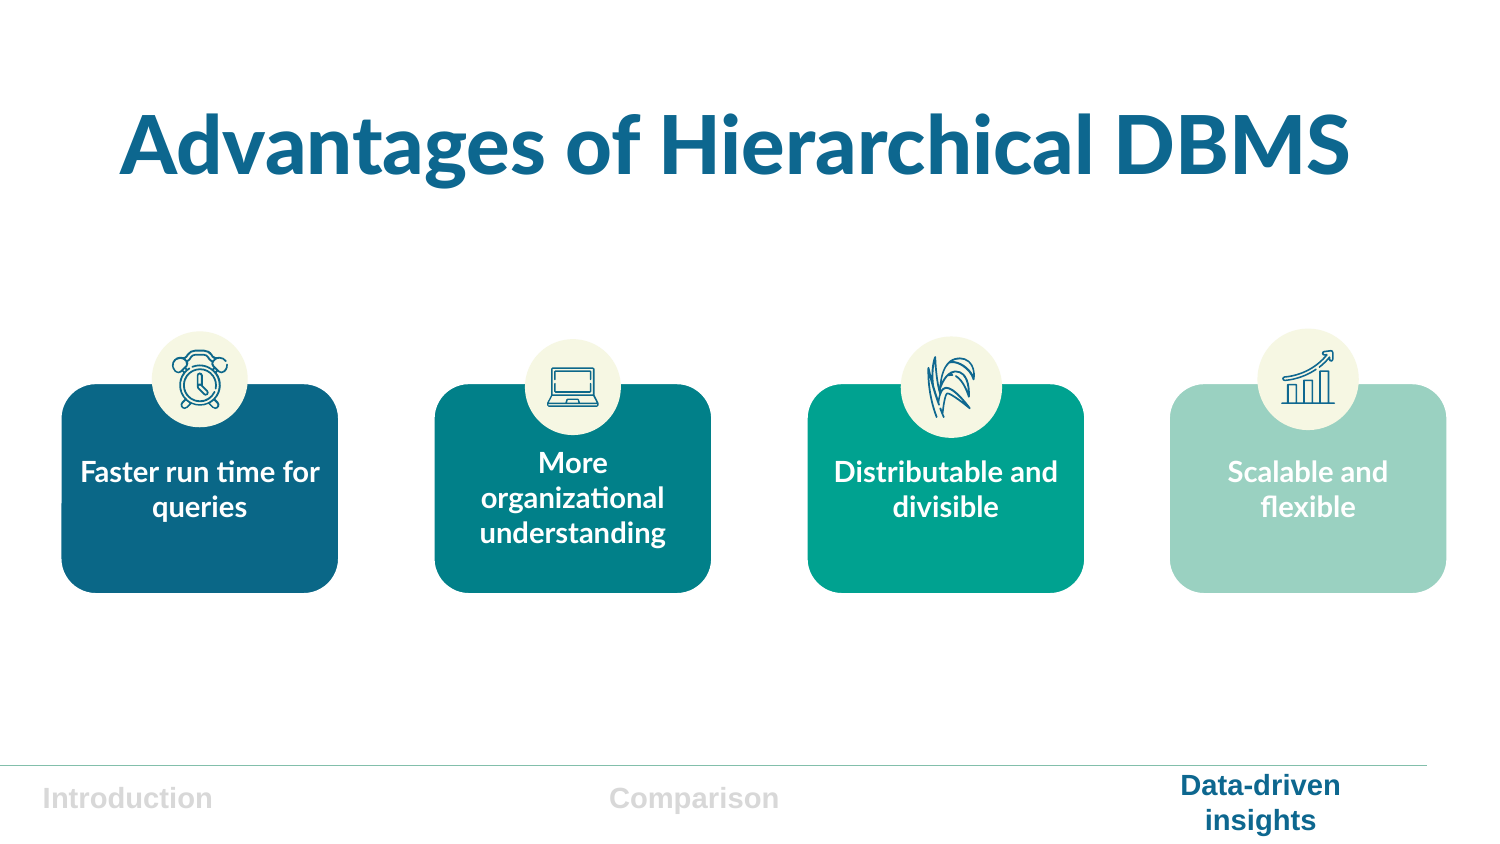

# Advantages of Hierarchical DBMS

Faster run time for queries
Distributable and divisible
Scalable and flexible
More organizational understanding